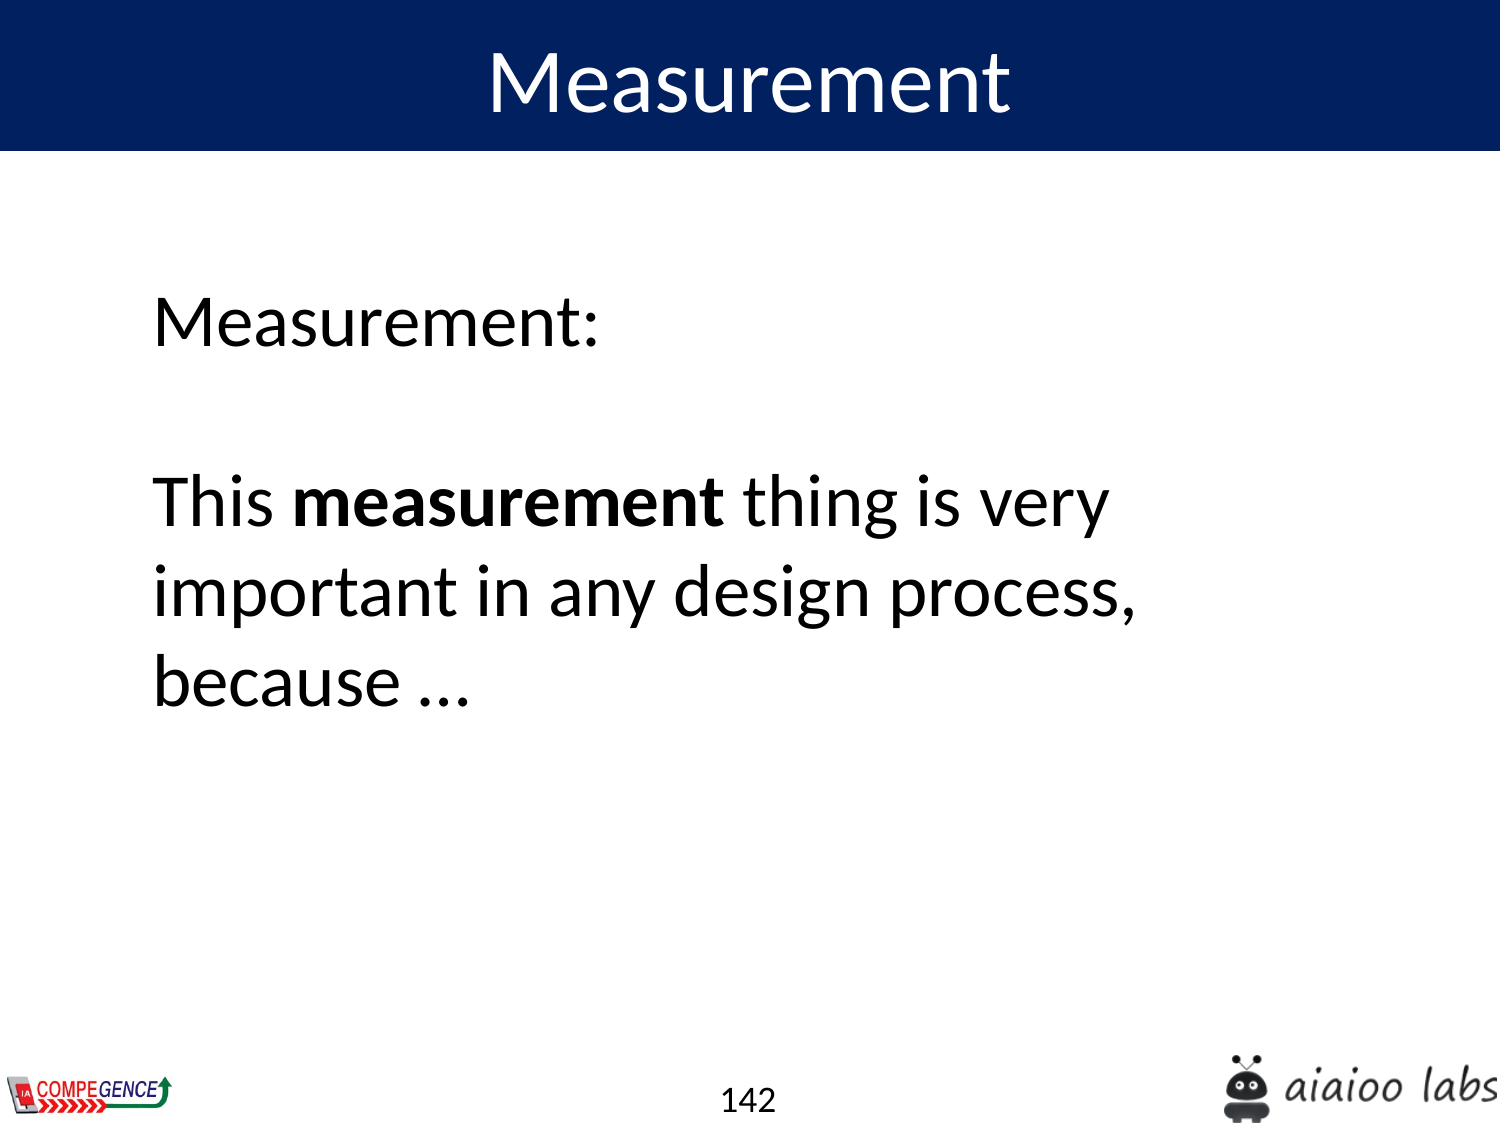

Measurement

Measurement:

This measurement thing is very important in any design process, because …